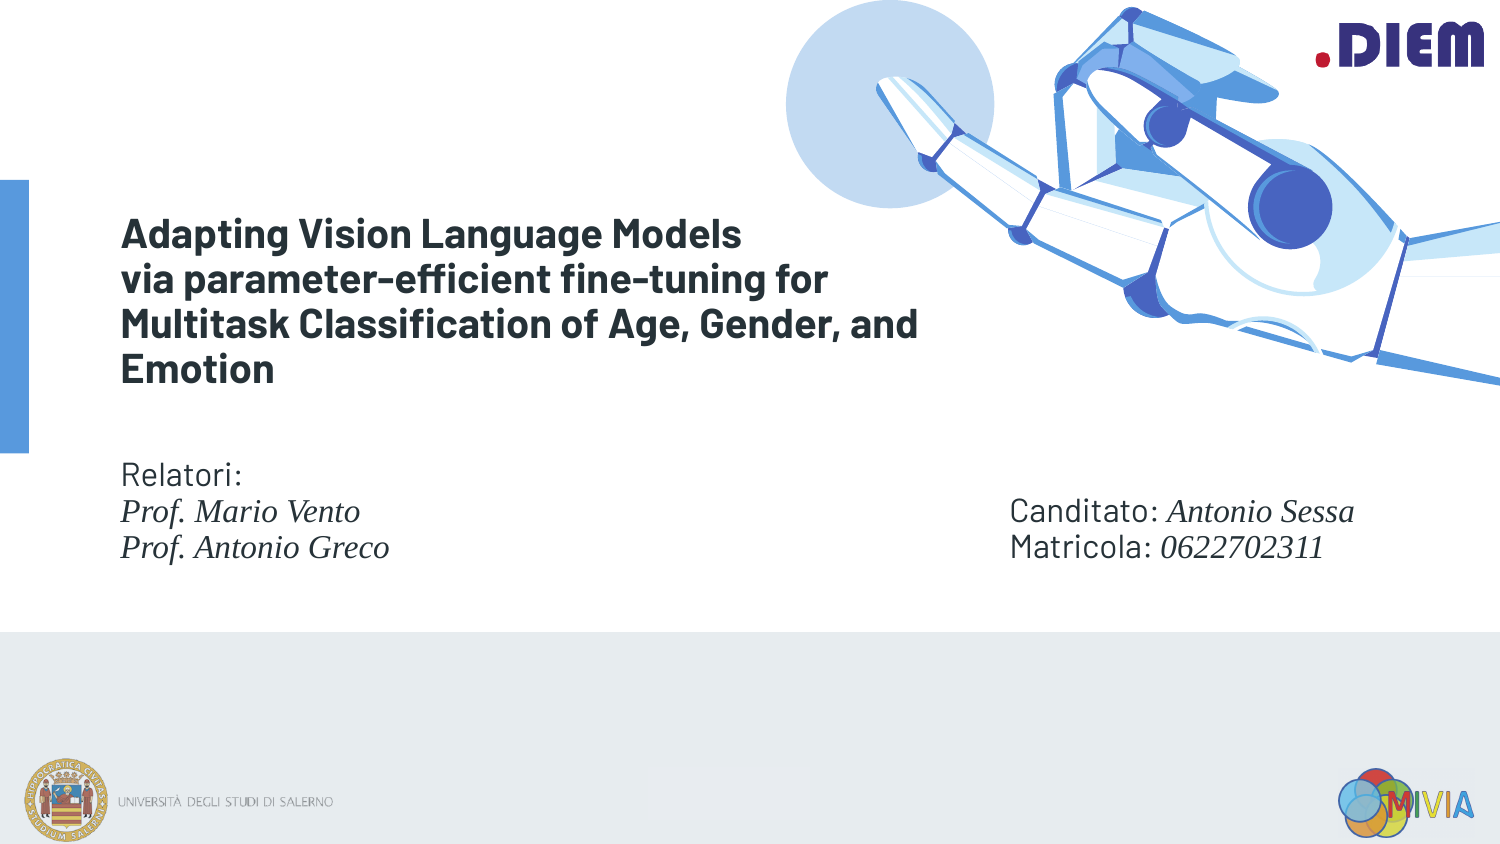

# Adapting Vision Language Models via parameter-efficient fine-tuning for Multitask Classification of Age, Gender, and Emotion
Canditato: Antonio Sessa
Matricola: 0622702311
Relatori:
Prof. Mario Vento
Prof. Antonio Greco